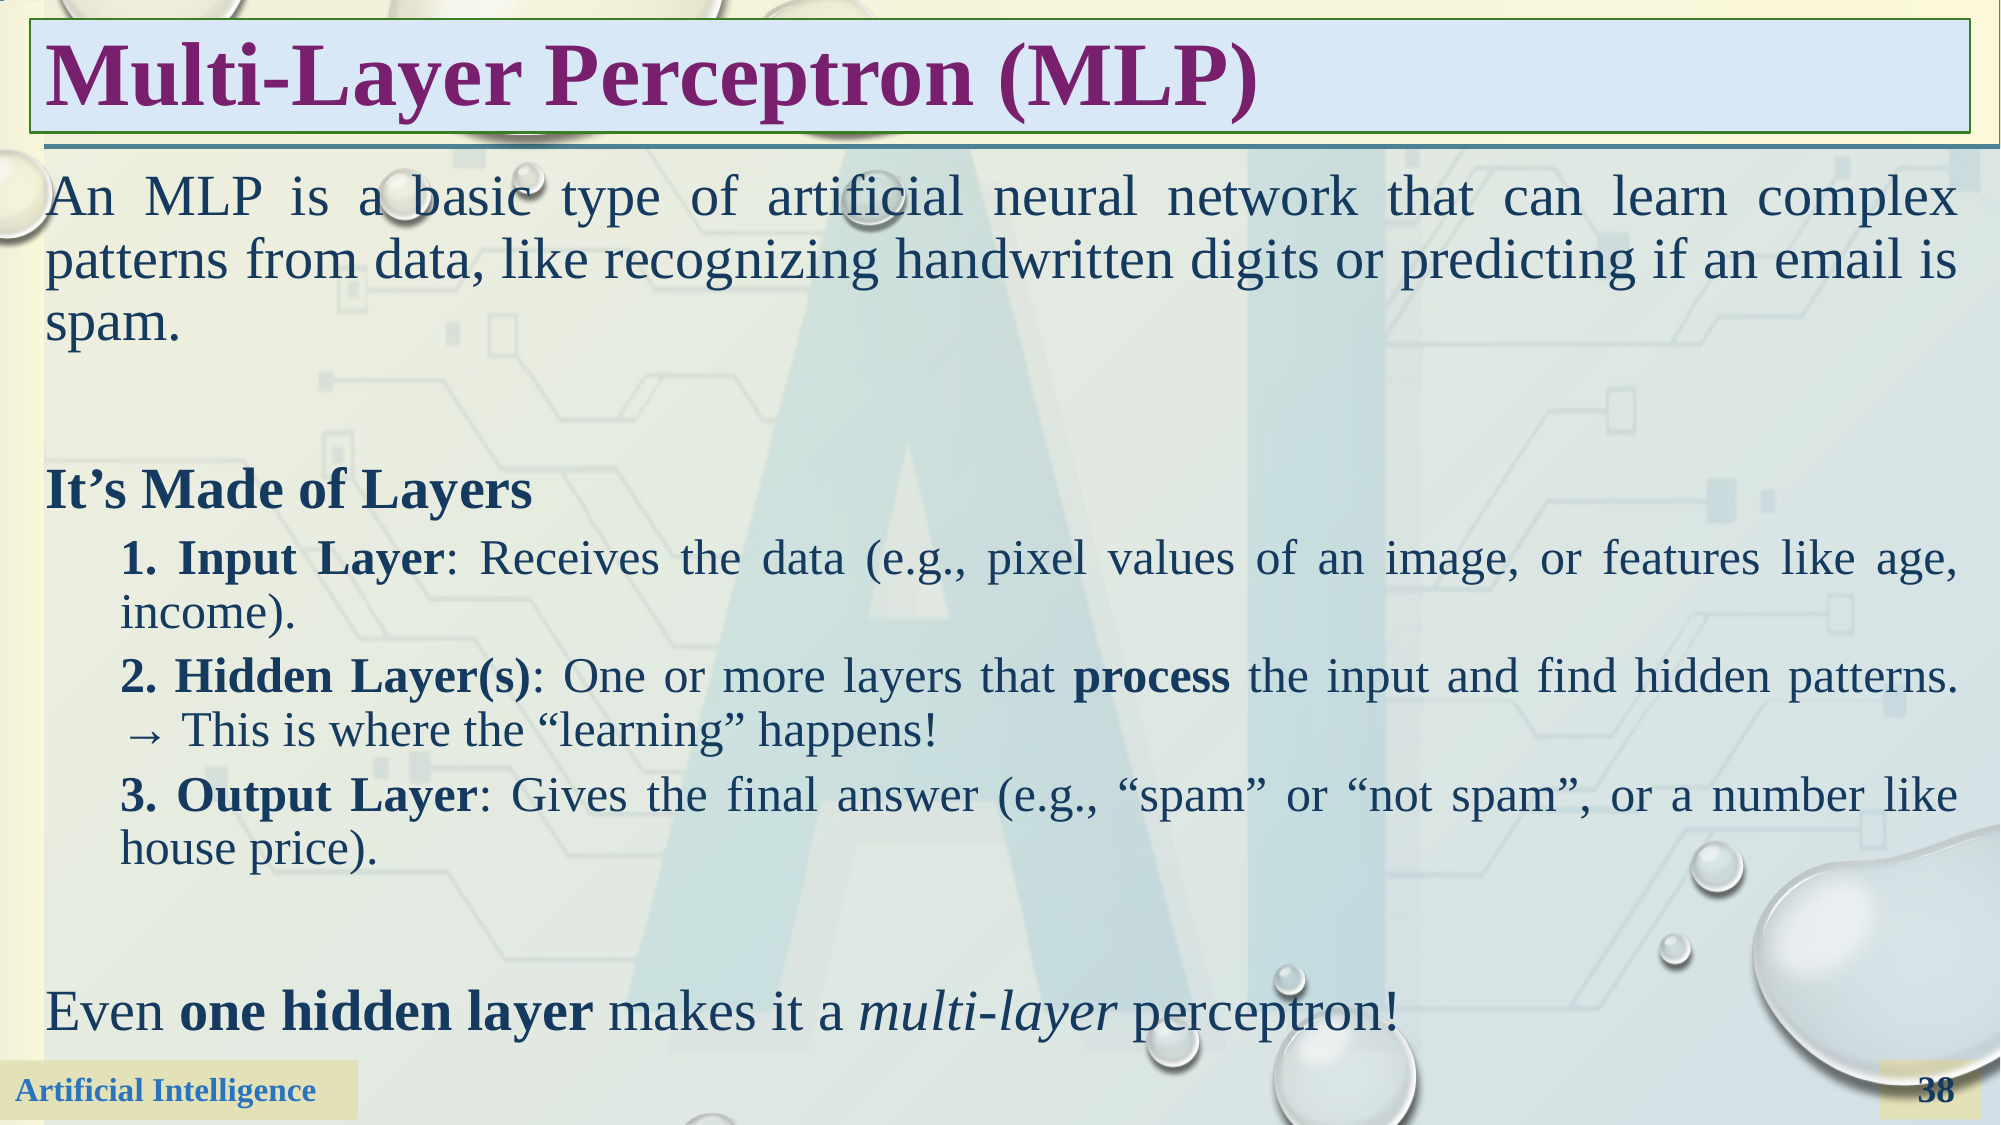

# Multi-Layer Perceptron (MLP)
An MLP is a basic type of artificial neural network that can learn complex patterns from data, like recognizing handwritten digits or predicting if an email is spam.

It’s Made of Layers
1. Input Layer: Receives the data (e.g., pixel values of an image, or features like age, income).
2. Hidden Layer(s): One or more layers that process the input and find hidden patterns.
→ This is where the “learning” happens!
3. Output Layer: Gives the final answer (e.g., “spam” or “not spam”, or a number like house price).

Even one hidden layer makes it a multi-layer perceptron!
38